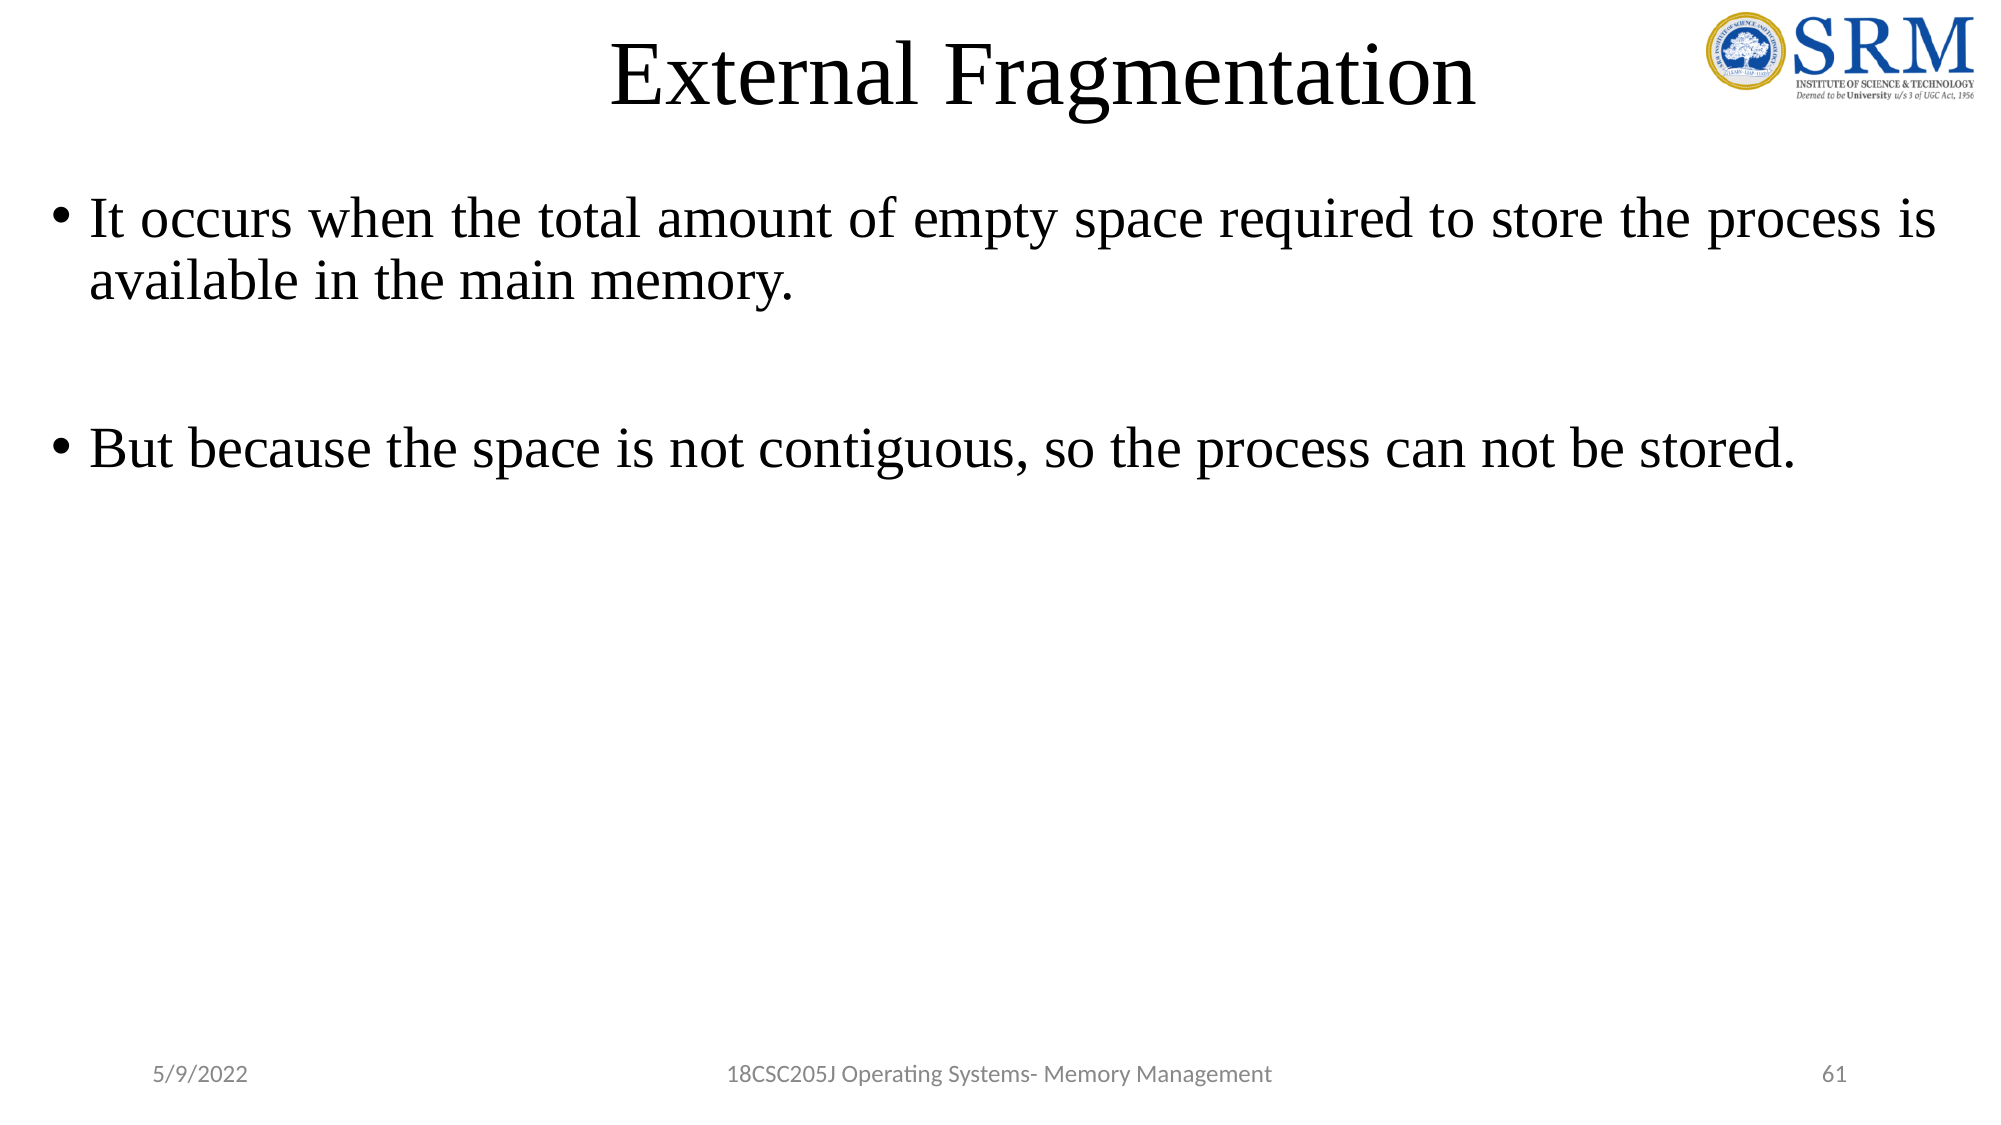

# External Fragmentation
It occurs when the total amount of empty space required to store the process is available in the main memory.

But because the space is not contiguous, so the process can not be stored.

5/9/2022
18CSC205J Operating Systems- Memory Management
61